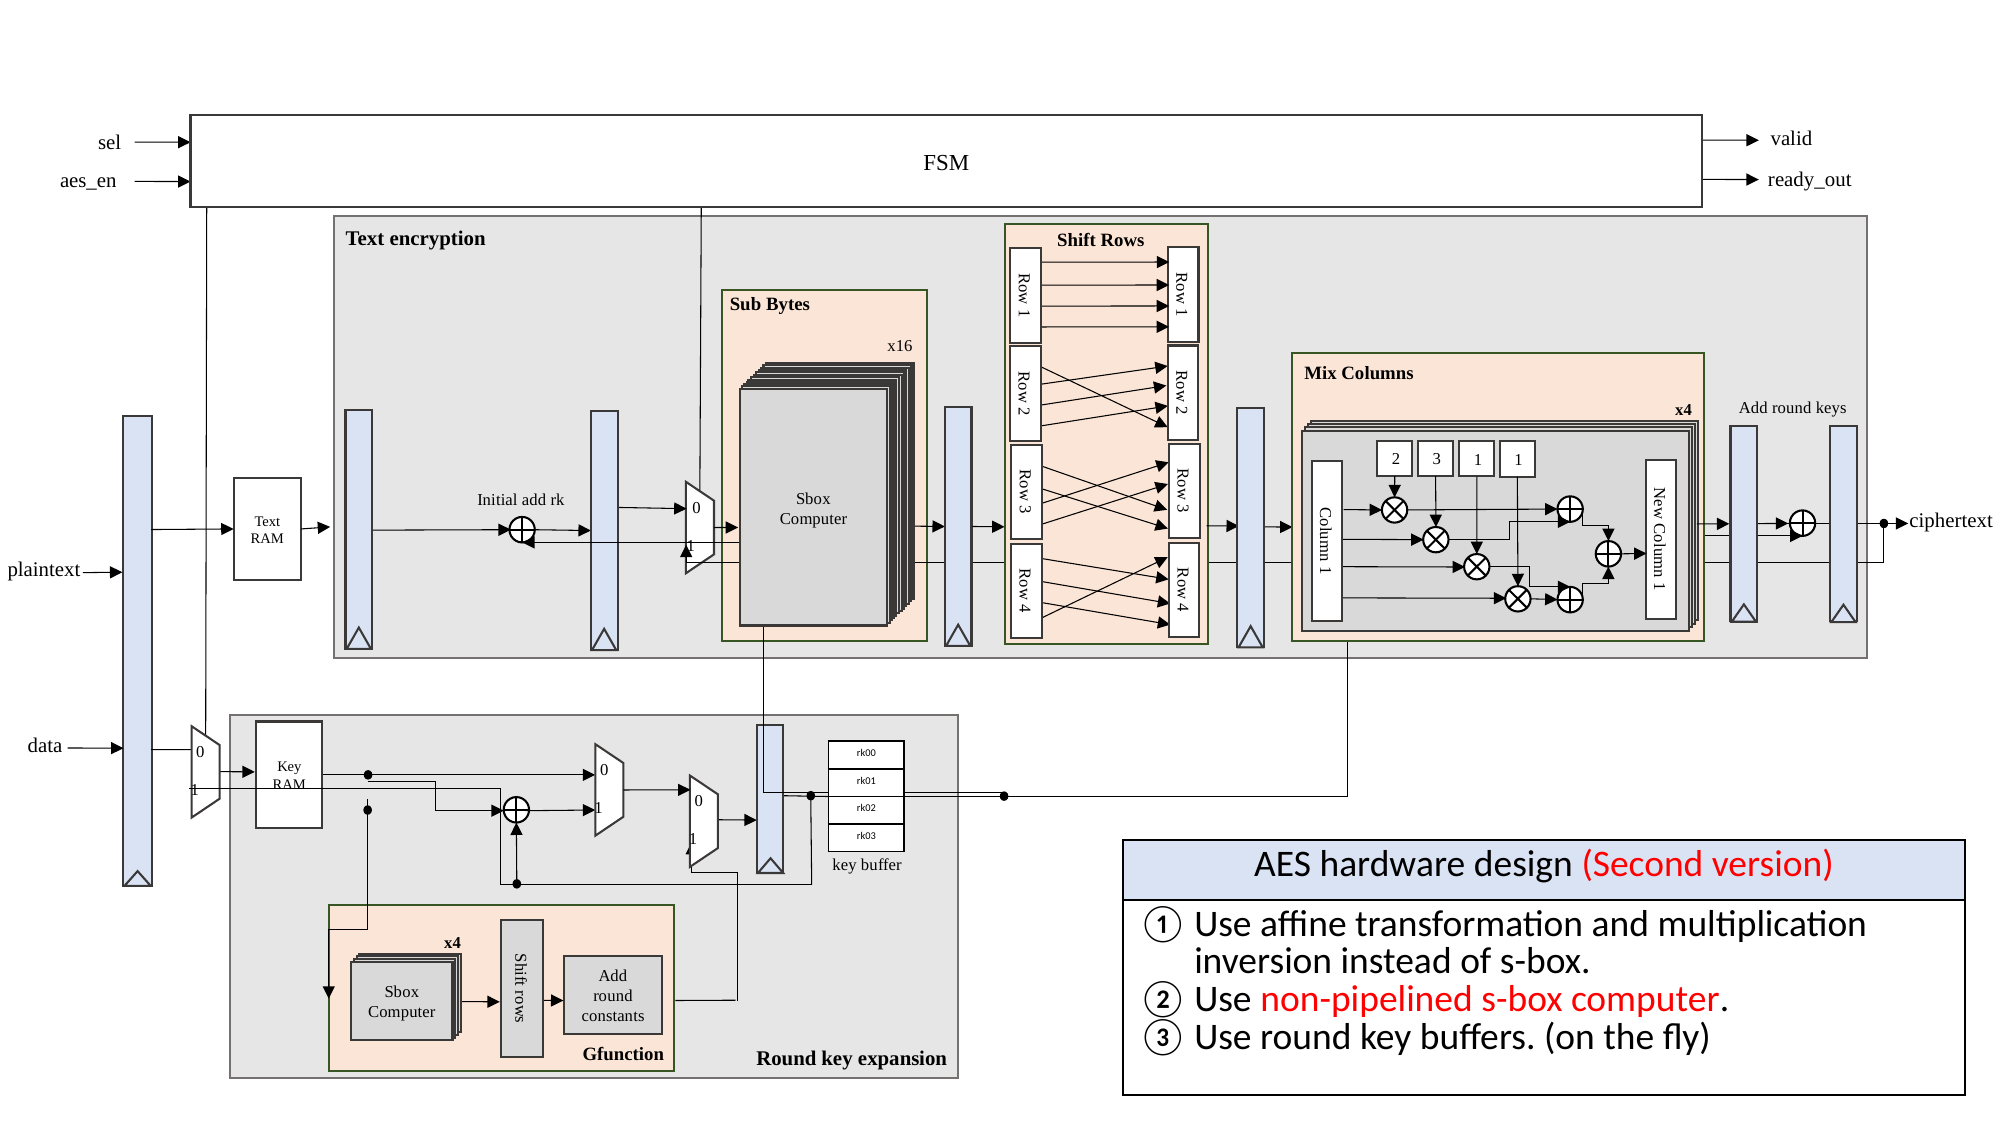

FSM
valid
sel
ready_out
aes_en

Text encryption
Shift Rows

Row 1
Row 1
Row 2
Row 2
Row 3
Row 3
Row 4
Row 4
Sub Bytes

x16

Mix Columns
x4

2
3
1
1

New Column 1
Column 1

Sbox
Computer
Sbox
Computer
Sbox
Computer
Sbox
Computer
Sbox
Computer
Sbox
Computer
Sbox
Computer
Sbox
Computer
Sbox
Computer

Sbox
Computer

Sbox
Computer

Sbox
Computer
Add round keys

Text
RAM
Initial add rk
0
ciphertext

1
plaintext

Key
RAM
data

0

1
0

1

0

1

key buffer

x4
Sbox
Computer

Sbox
Computer

Sbox
Computer

Sbox
Computer
Add round constants
Shift rows
Gfunction
Round key expansion
| rk00 |
| --- |
| rk01 |
| rk02 |
| rk03 |
| AES hardware design (Second version) |
| --- |
| Use affine transformation and multiplication inversion instead of s-box. Use non-pipelined s-box computer. Use round key buffers. (on the fly) |
11